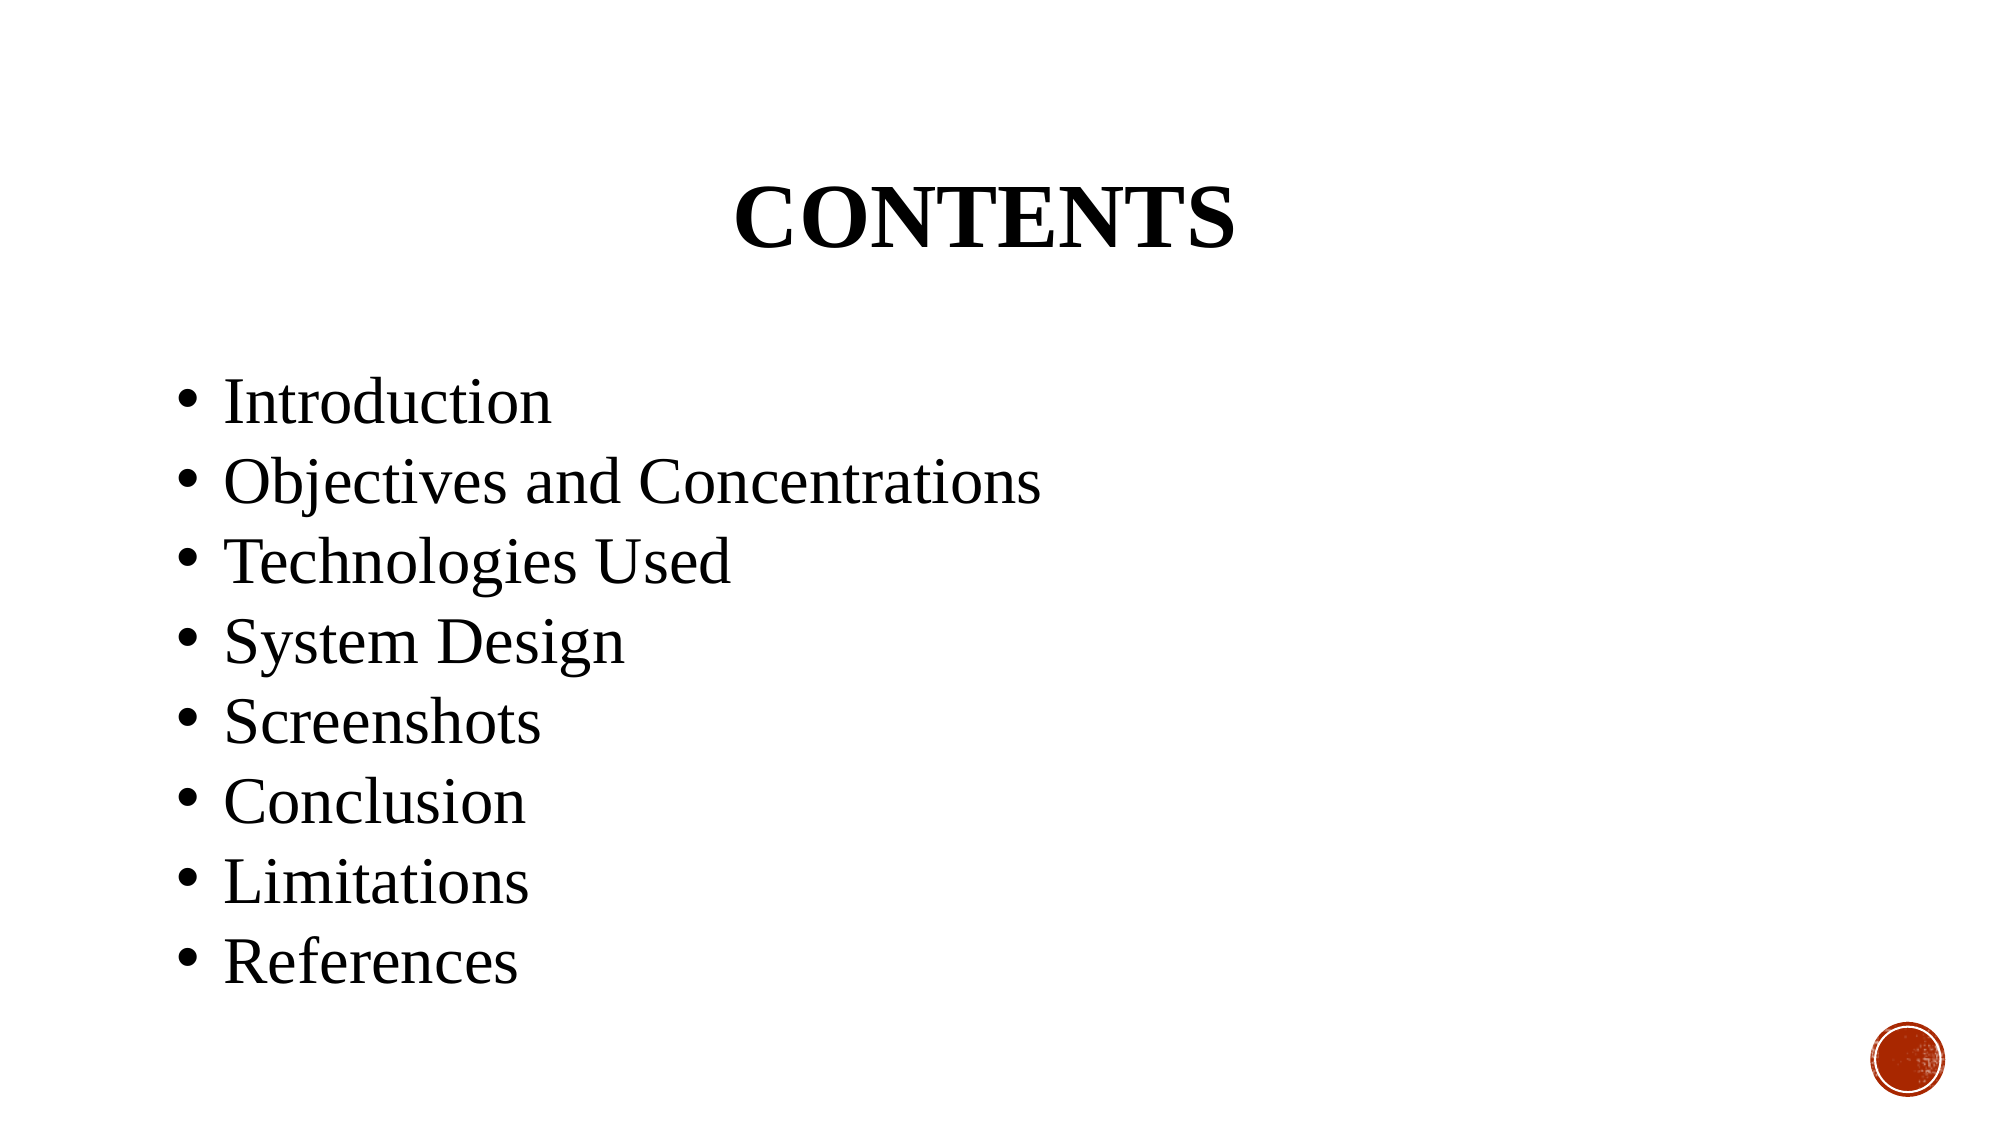

CONTENTS
Introduction
Objectives and Concentrations
Technologies Used
System Design
Screenshots
Conclusion
Limitations
References